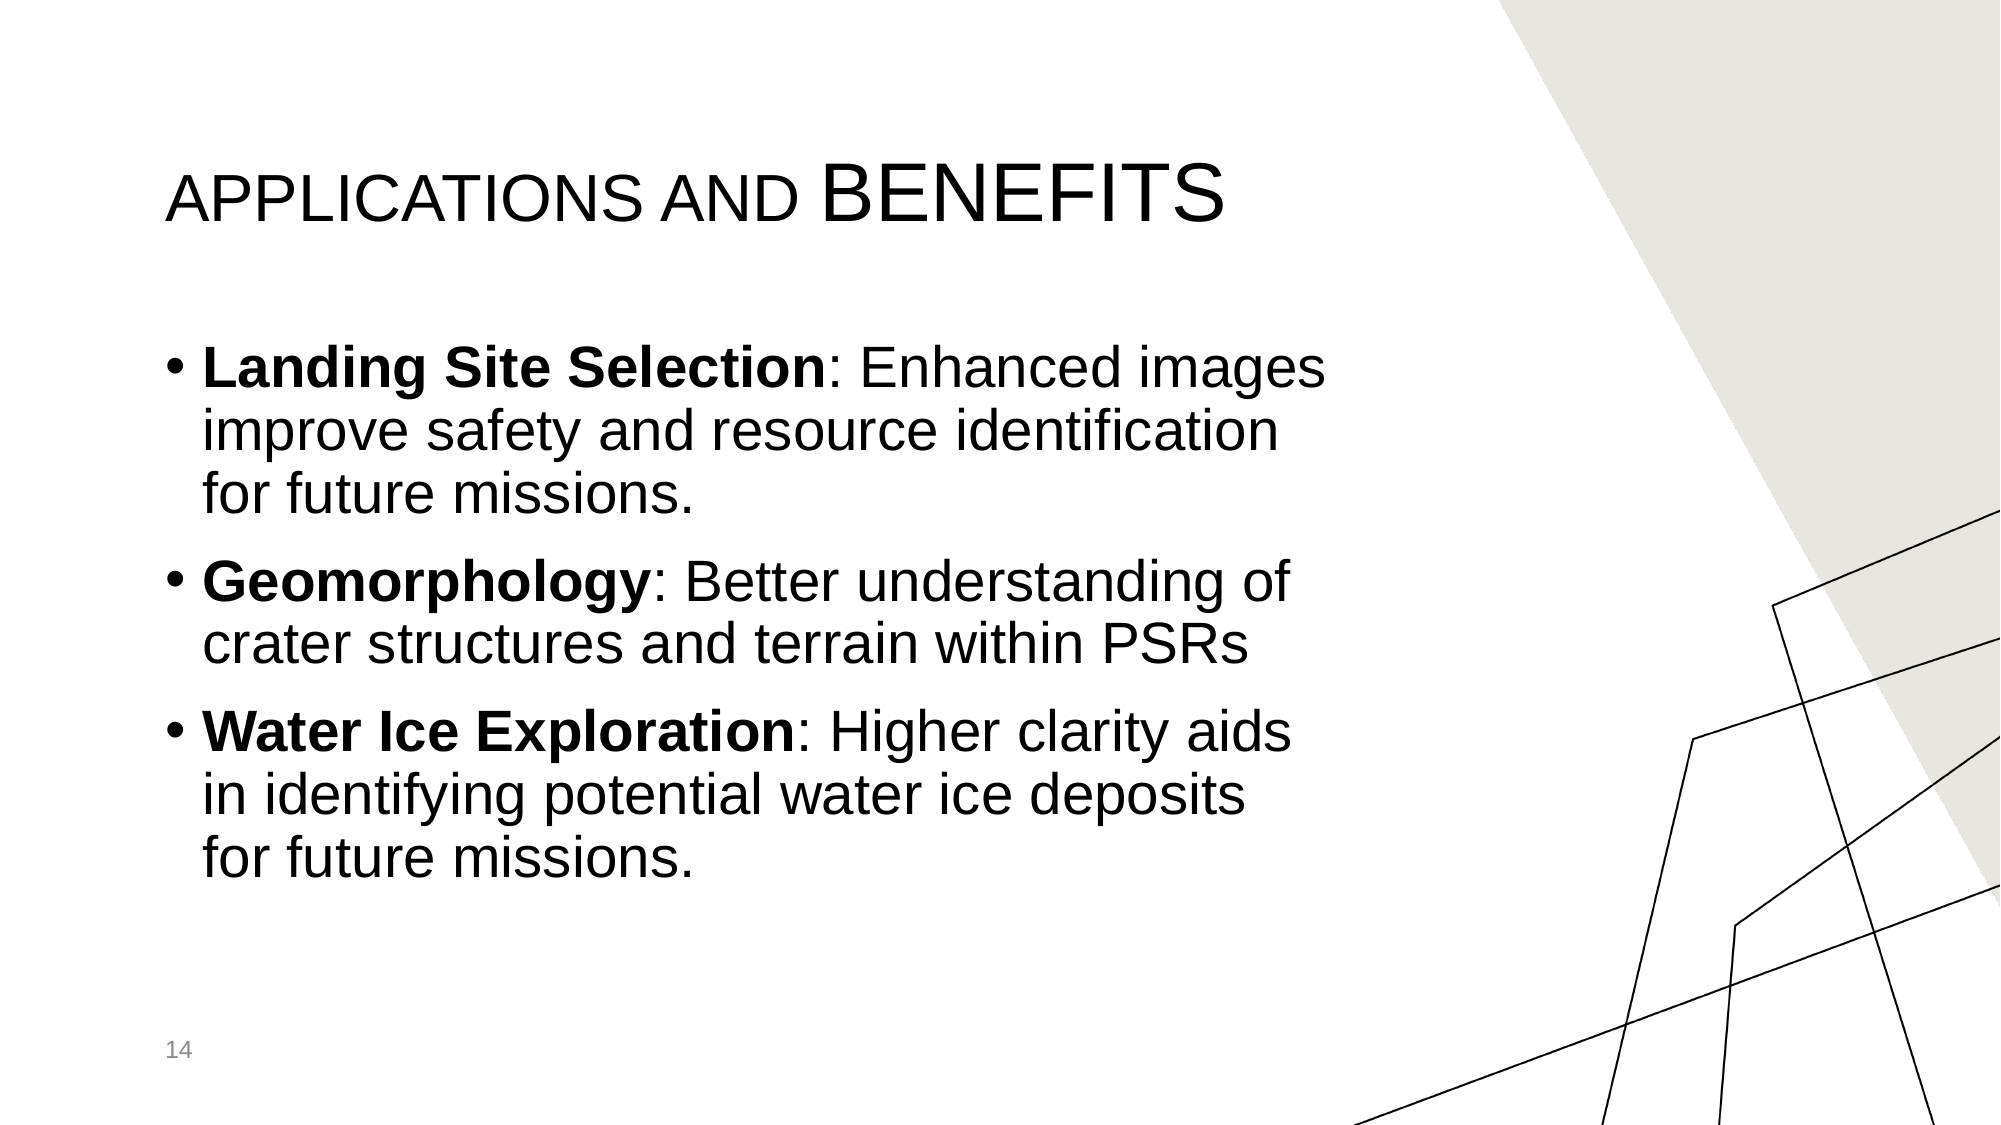

# Applications and Benefits
Landing Site Selection: Enhanced images improve safety and resource identification for future missions.
Geomorphology: Better understanding of crater structures and terrain within PSRs
Water Ice Exploration: Higher clarity aids in identifying potential water ice deposits for future missions.

14